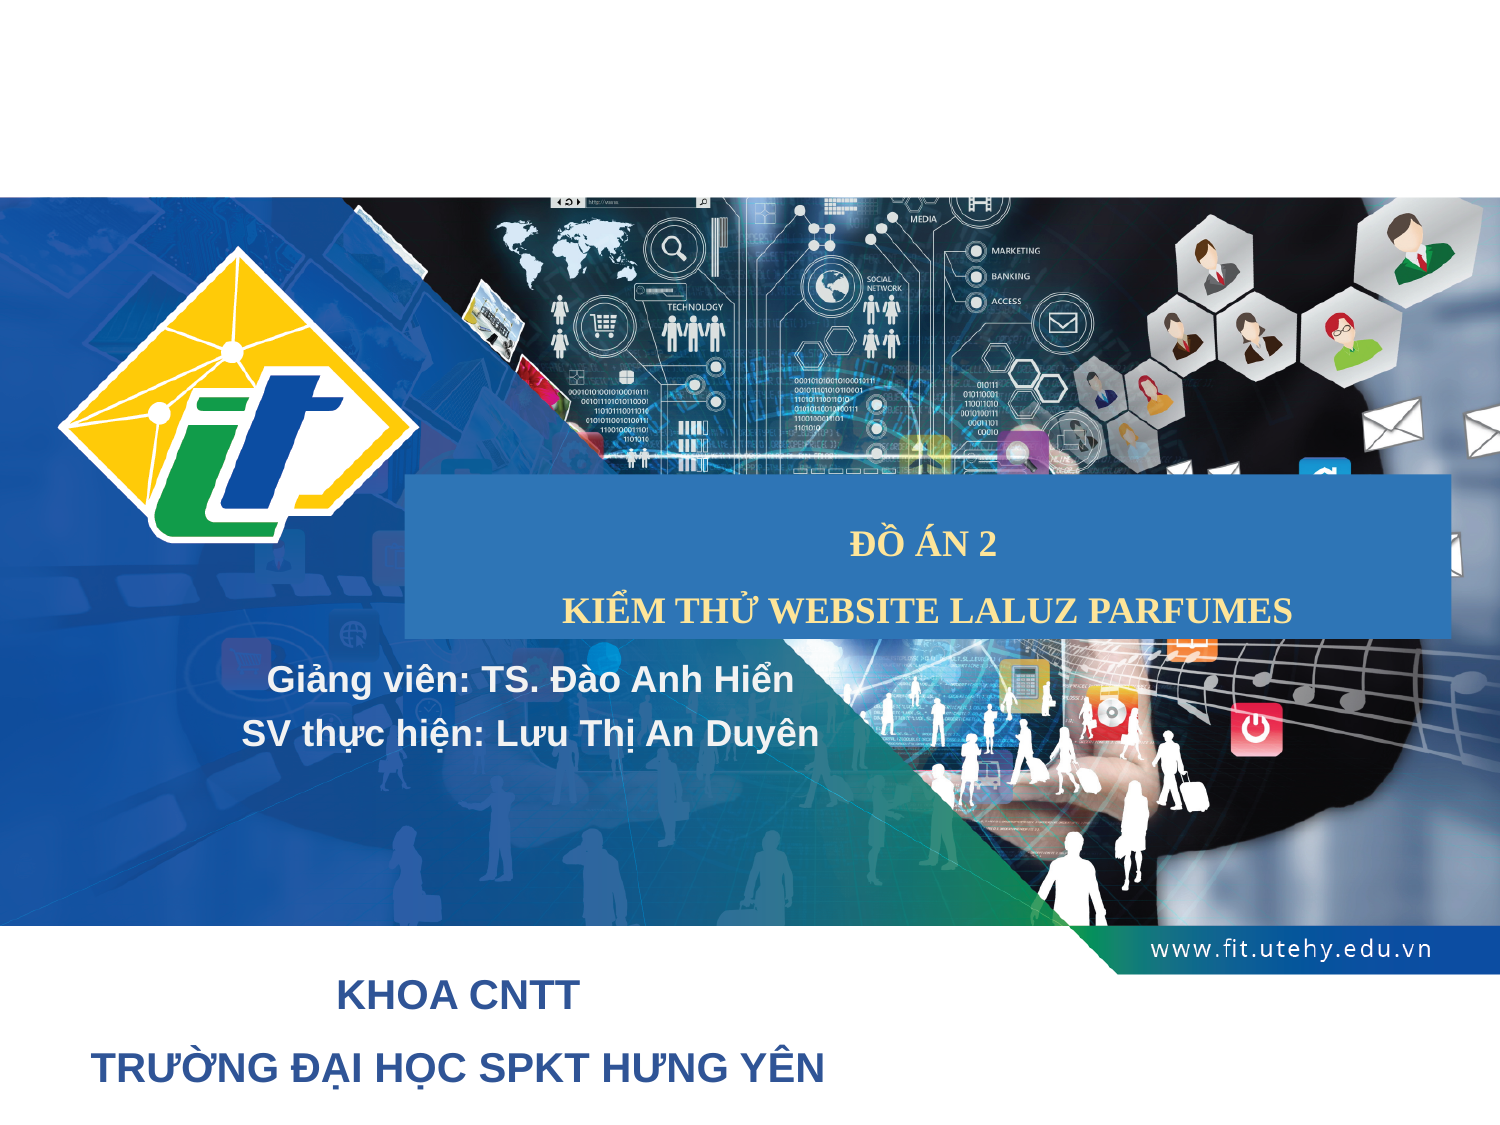

# ĐỒ ÁN 2  KIỂM THỬ WEBSITE LALUZ PARFUMES
Giảng viên: TS. Đào Anh Hiển
SV thực hiện: Lưu Thị An Duyên

KHOA CNTT
TRƯỜNG ĐẠI HỌC SPKT HƯNG YÊN